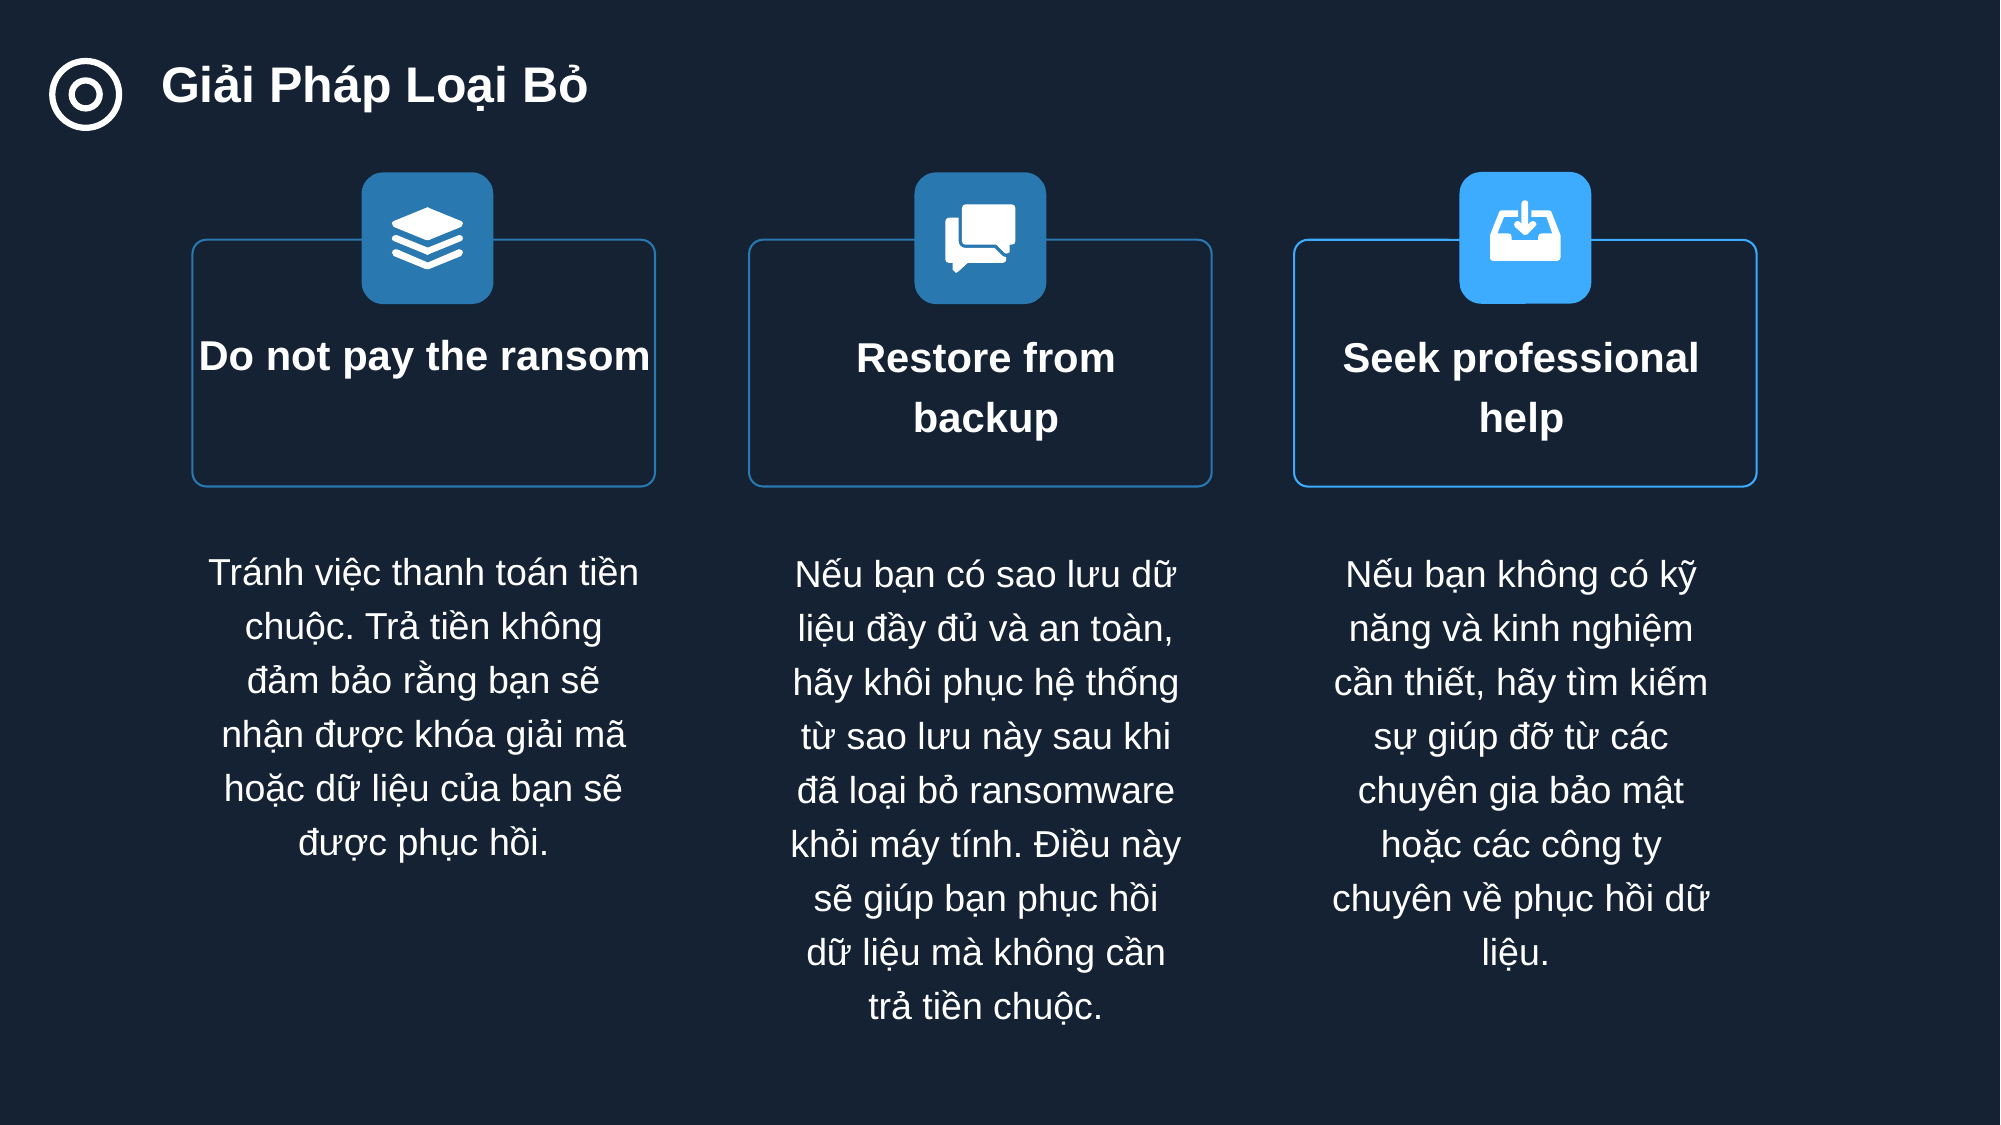

Giải Pháp Loại Bỏ

Do not pay the ransom
Restore from backup
Seek professional help
Tránh việc thanh toán tiền chuộc. Trả tiền không đảm bảo rằng bạn sẽ nhận được khóa giải mã hoặc dữ liệu của bạn sẽ được phục hồi.
Nếu bạn có sao lưu dữ liệu đầy đủ và an toàn, hãy khôi phục hệ thống từ sao lưu này sau khi đã loại bỏ ransomware khỏi máy tính. Điều này sẽ giúp bạn phục hồi dữ liệu mà không cần trả tiền chuộc.
Nếu bạn không có kỹ năng và kinh nghiệm cần thiết, hãy tìm kiếm sự giúp đỡ từ các chuyên gia bảo mật hoặc các công ty chuyên về phục hồi dữ liệu.